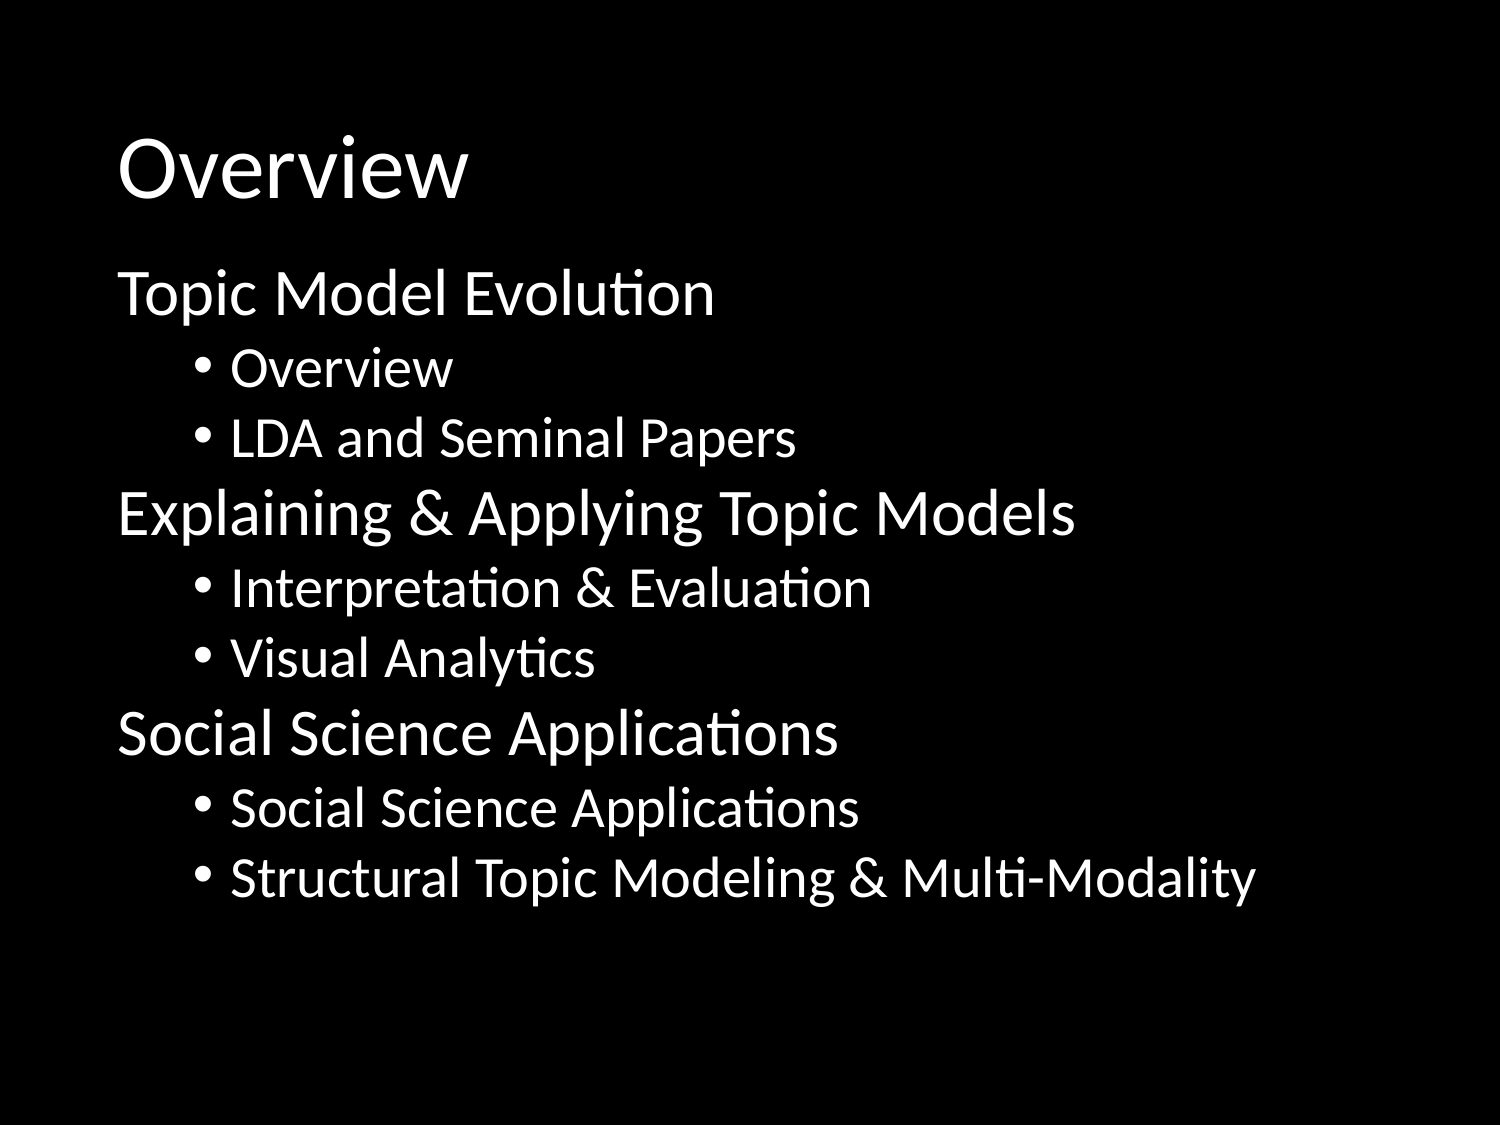

Overview
Topic Model Evolution
Overview
LDA and Seminal Papers
Explaining & Applying Topic Models
Interpretation & Evaluation
Visual Analytics
Social Science Applications
Social Science Applications
Structural Topic Modeling & Multi-Modality